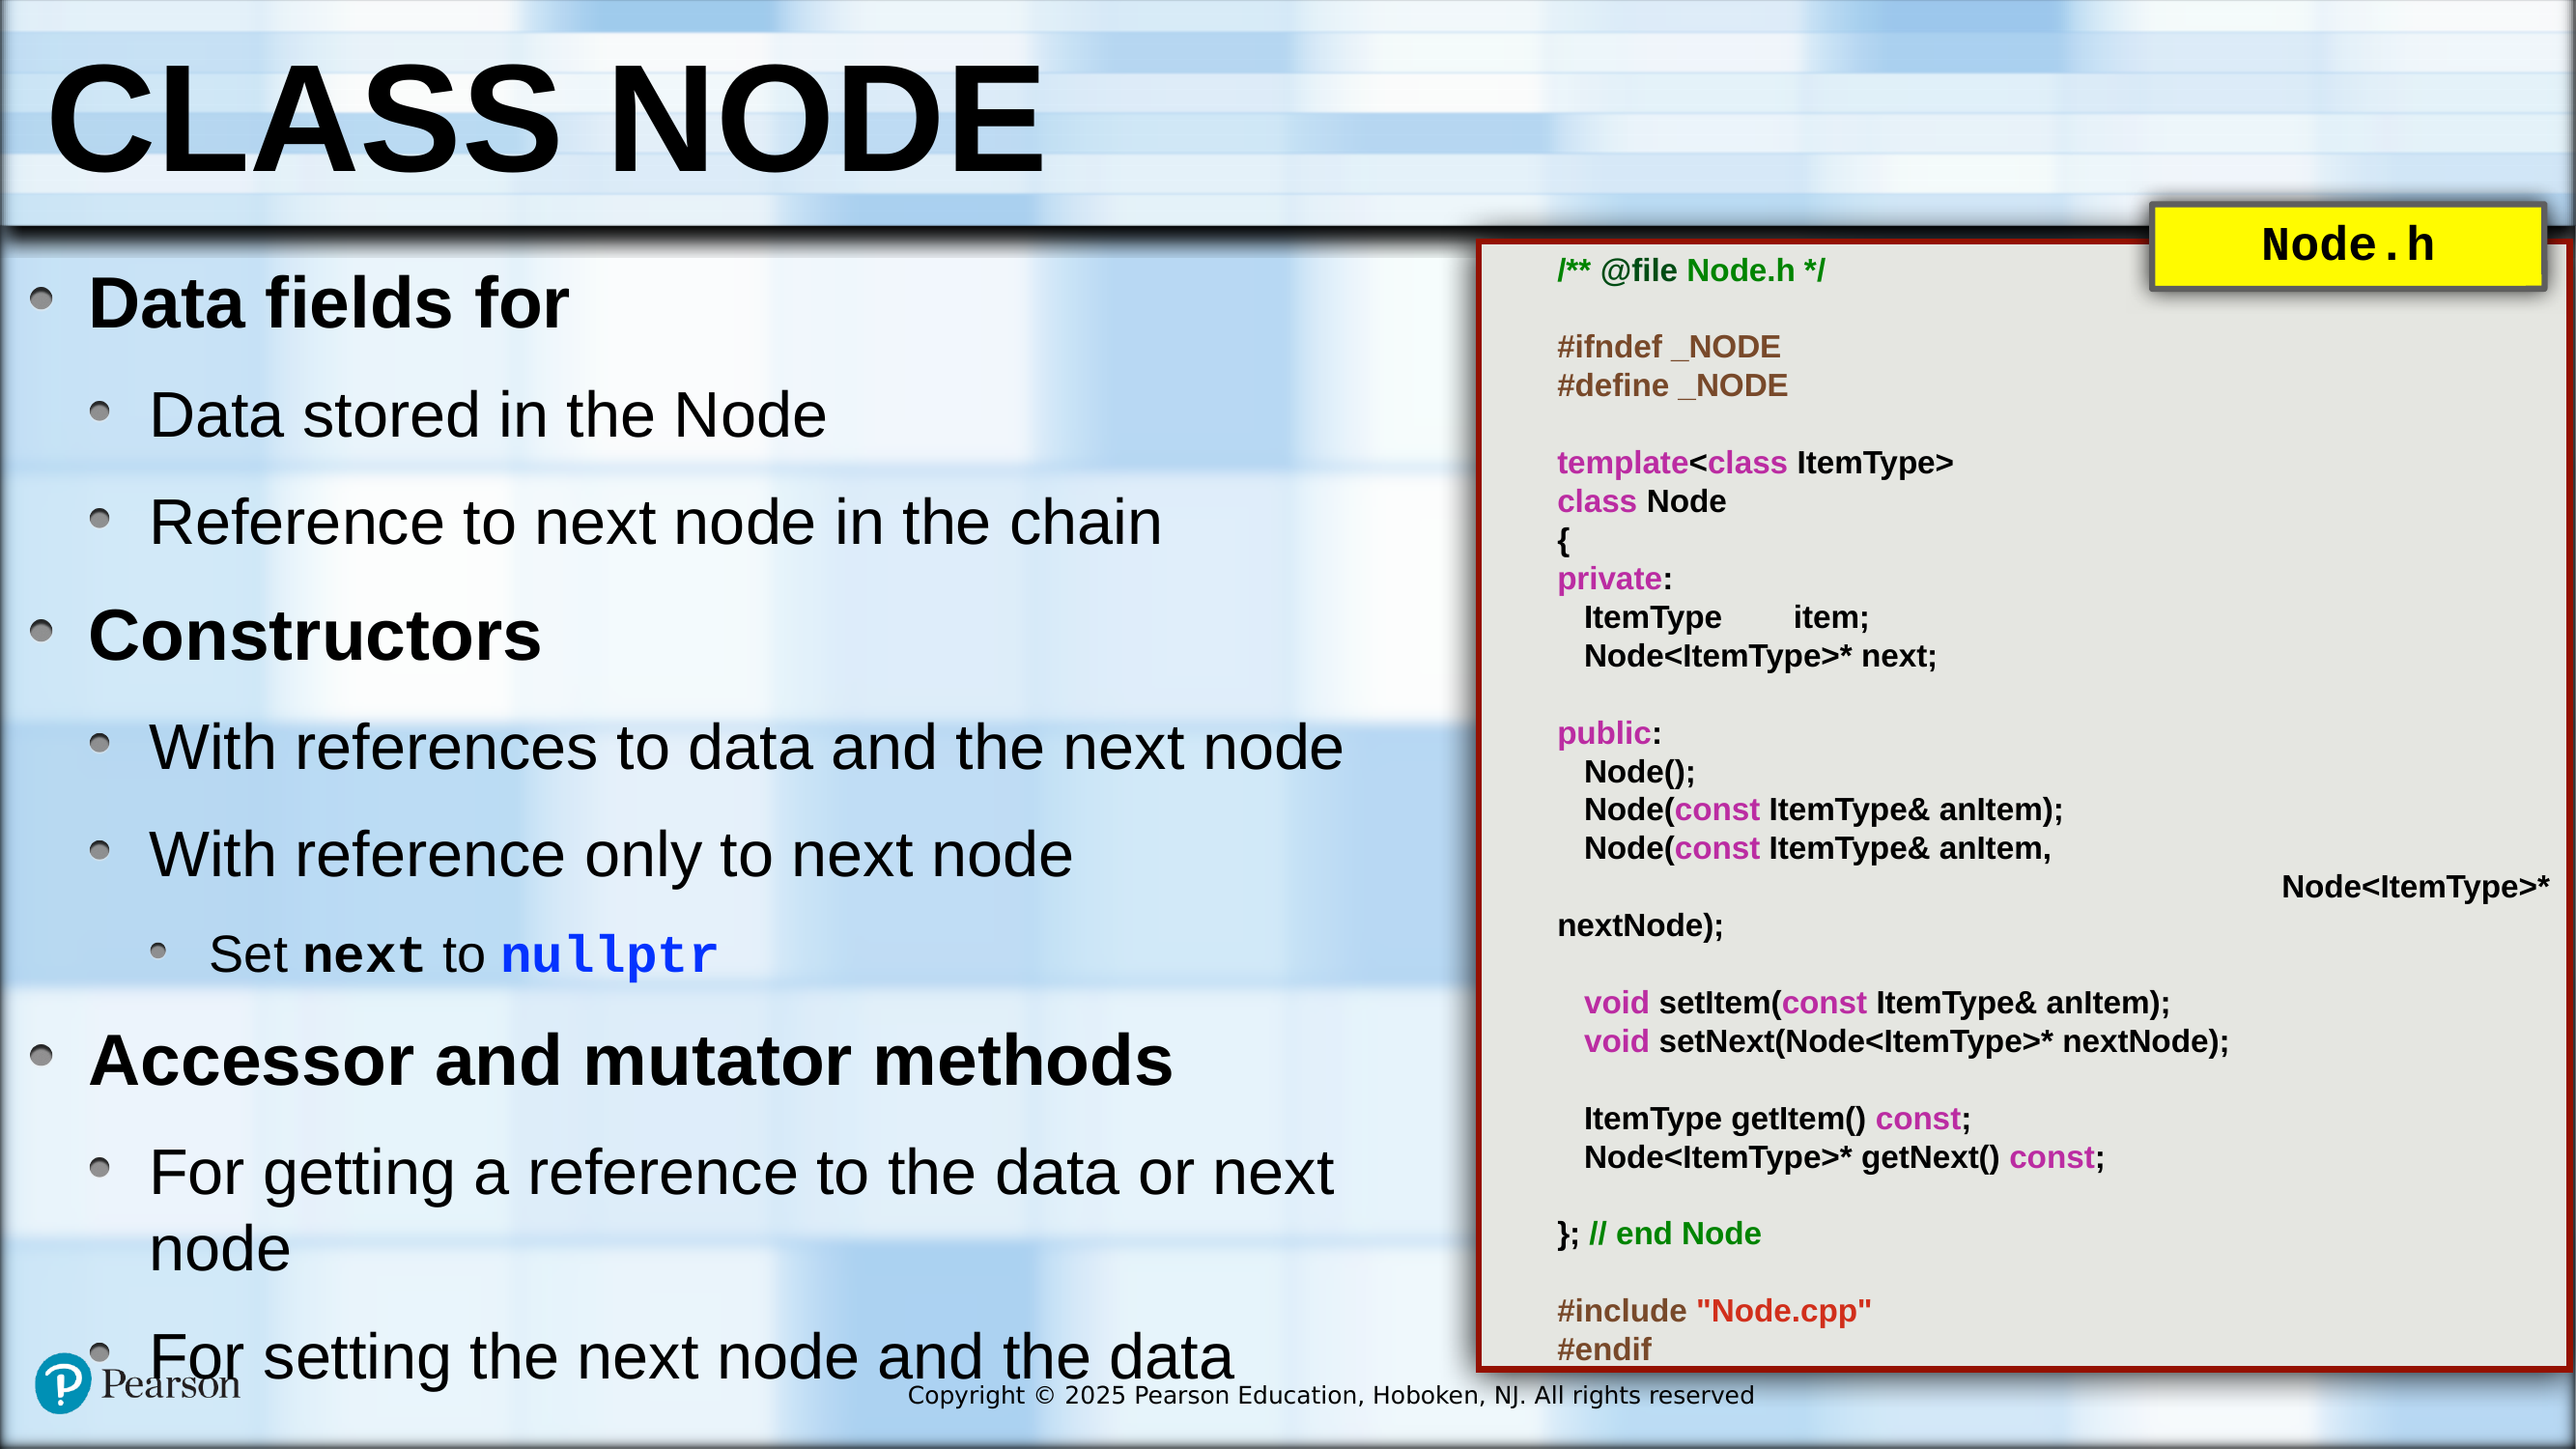

# Class Node
Node.h
/** @file Node.h */

#ifndef _NODE
#define _NODE

template<class ItemType>
class Node
{
private:
   ItemType        item;
   Node<ItemType>* next;

public:
   Node();
   Node(const ItemType& anItem);
   Node(const ItemType& anItem,
					Node<ItemType>* nextNode);

   void setItem(const ItemType& anItem);
   void setNext(Node<ItemType>* nextNode);

   ItemType getItem() const;
   Node<ItemType>* getNext() const;

}; // end Node

#include "Node.cpp"
#endif

Data fields for
Data stored in the Node
Reference to next node in the chain
Constructors
With references to data and the next node
With reference only to next node
Set next to nullptr
Accessor and mutator methods
For getting a reference to the data or next node
For setting the next node and the data